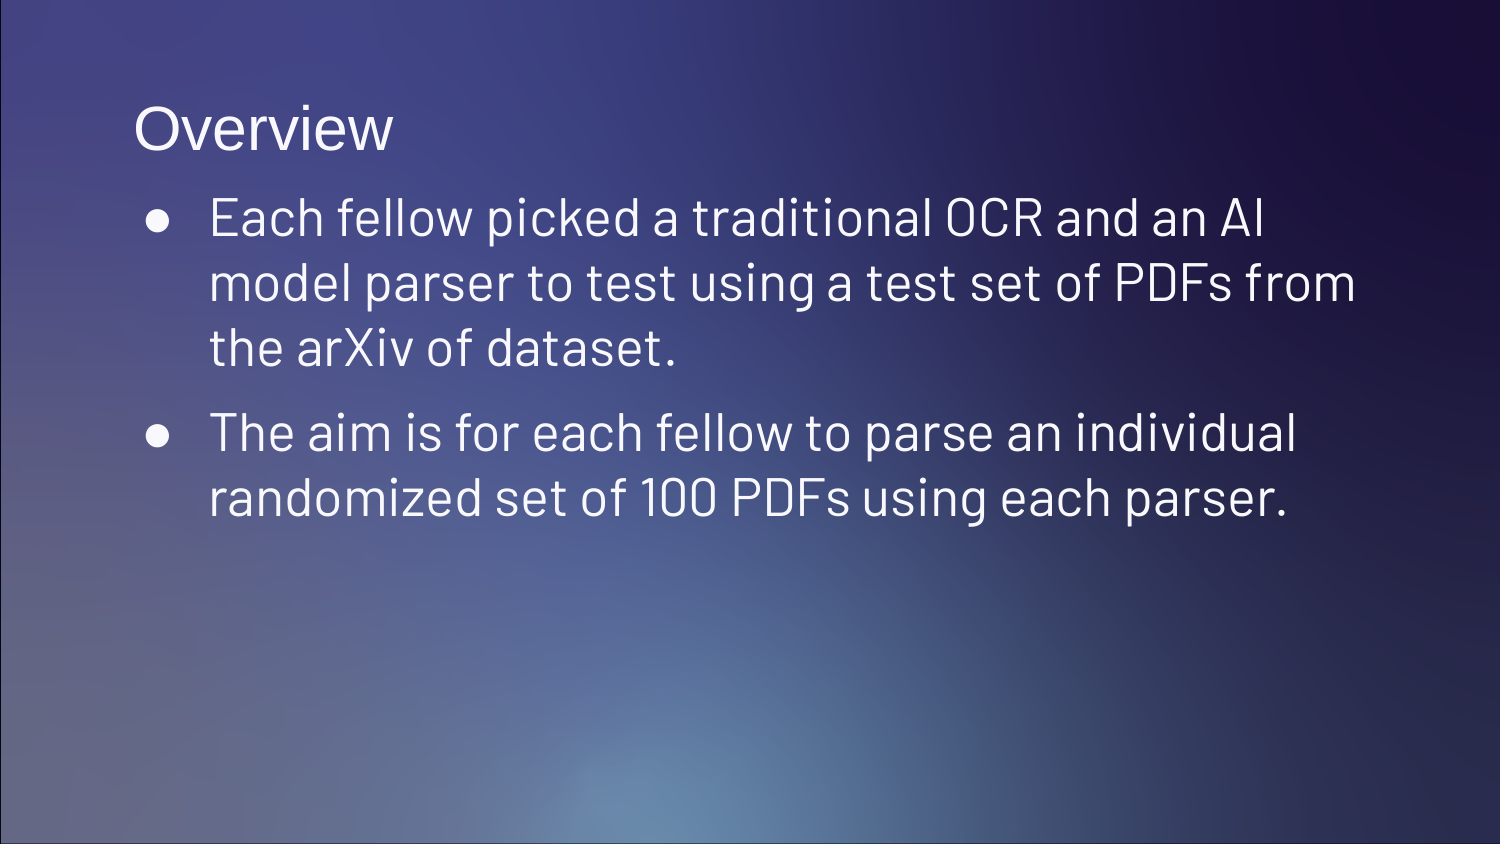

# Overview
Each fellow picked a traditional OCR and an AI model parser to test using a test set of PDFs from the arXiv of dataset.
The aim is for each fellow to parse an individual randomized set of 100 PDFs using each parser.